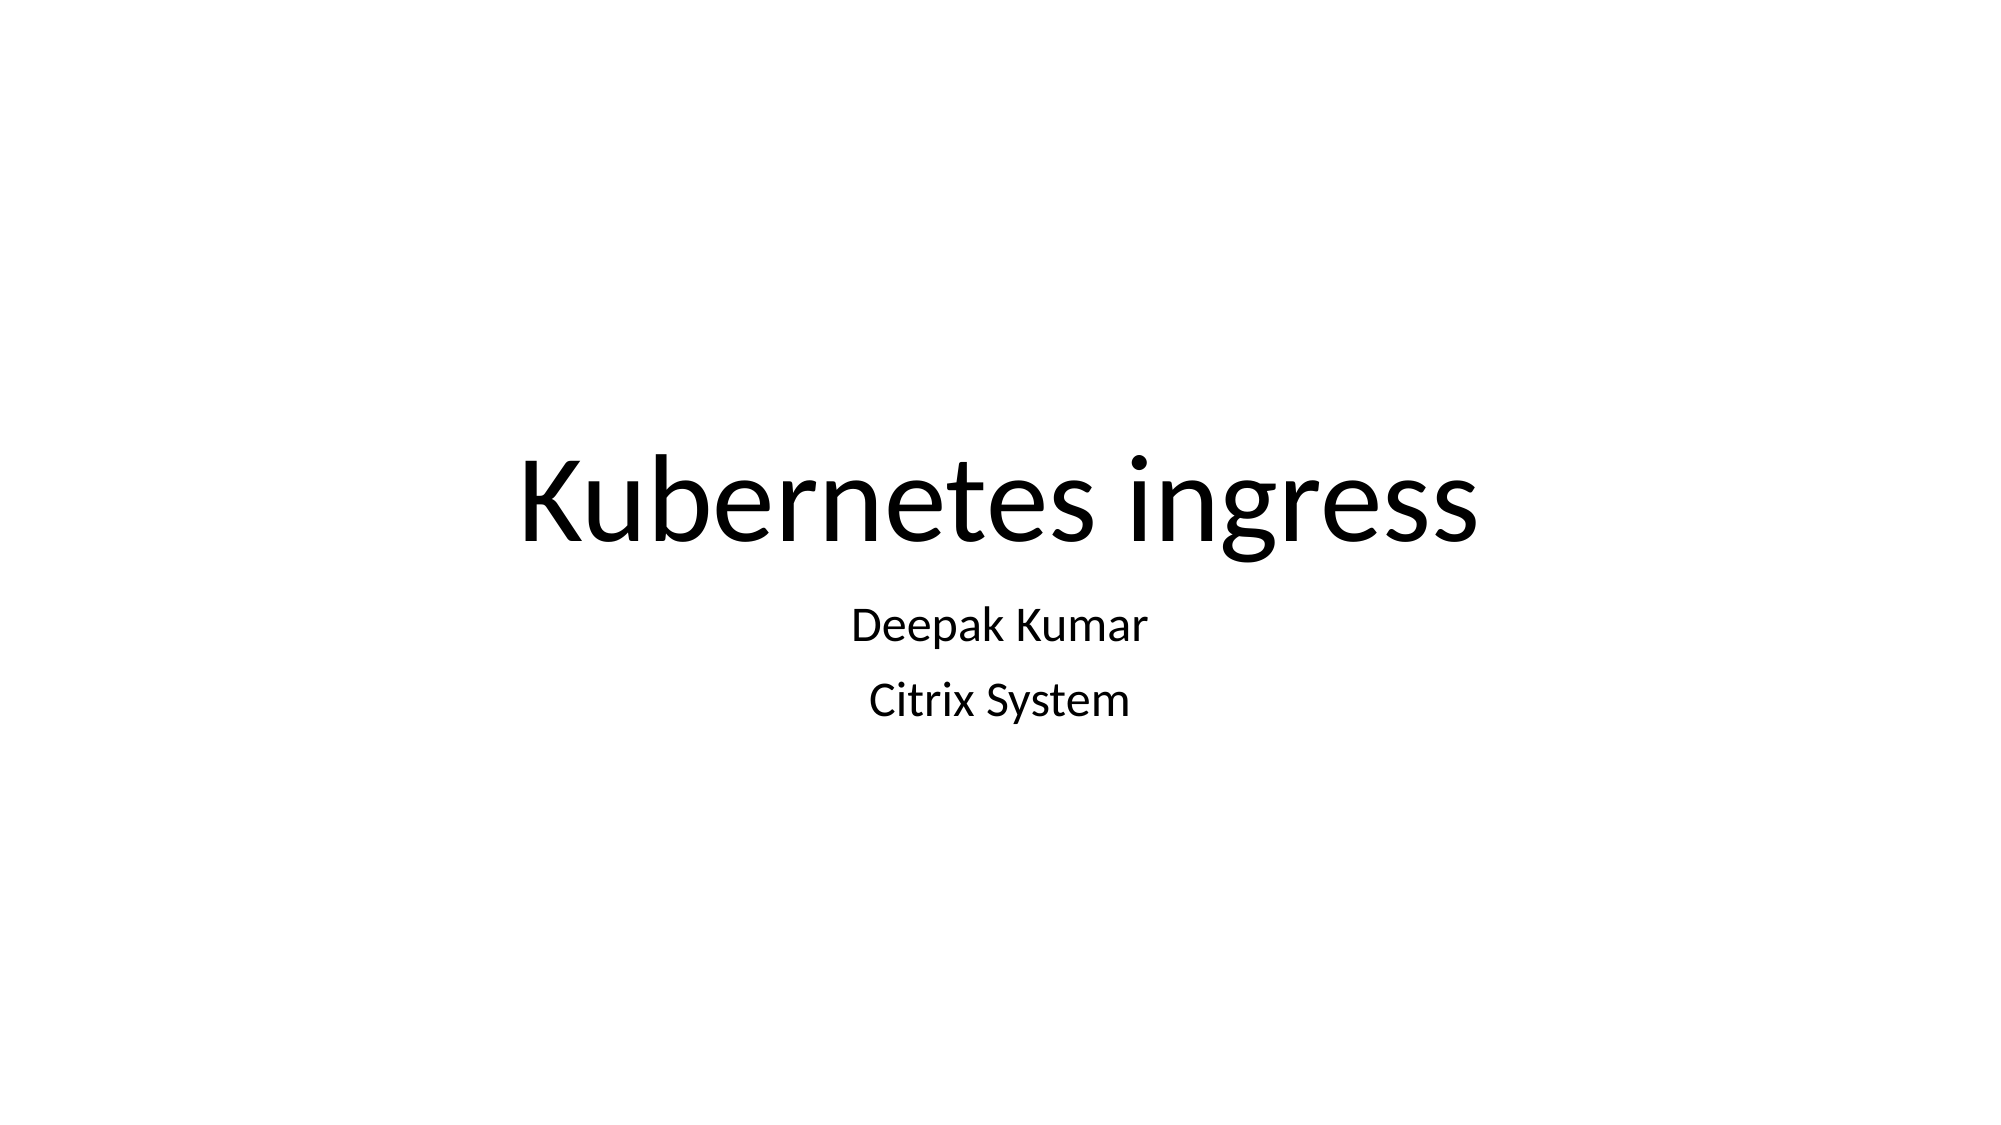

# Kubernetes ingress
Deepak Kumar
Citrix System